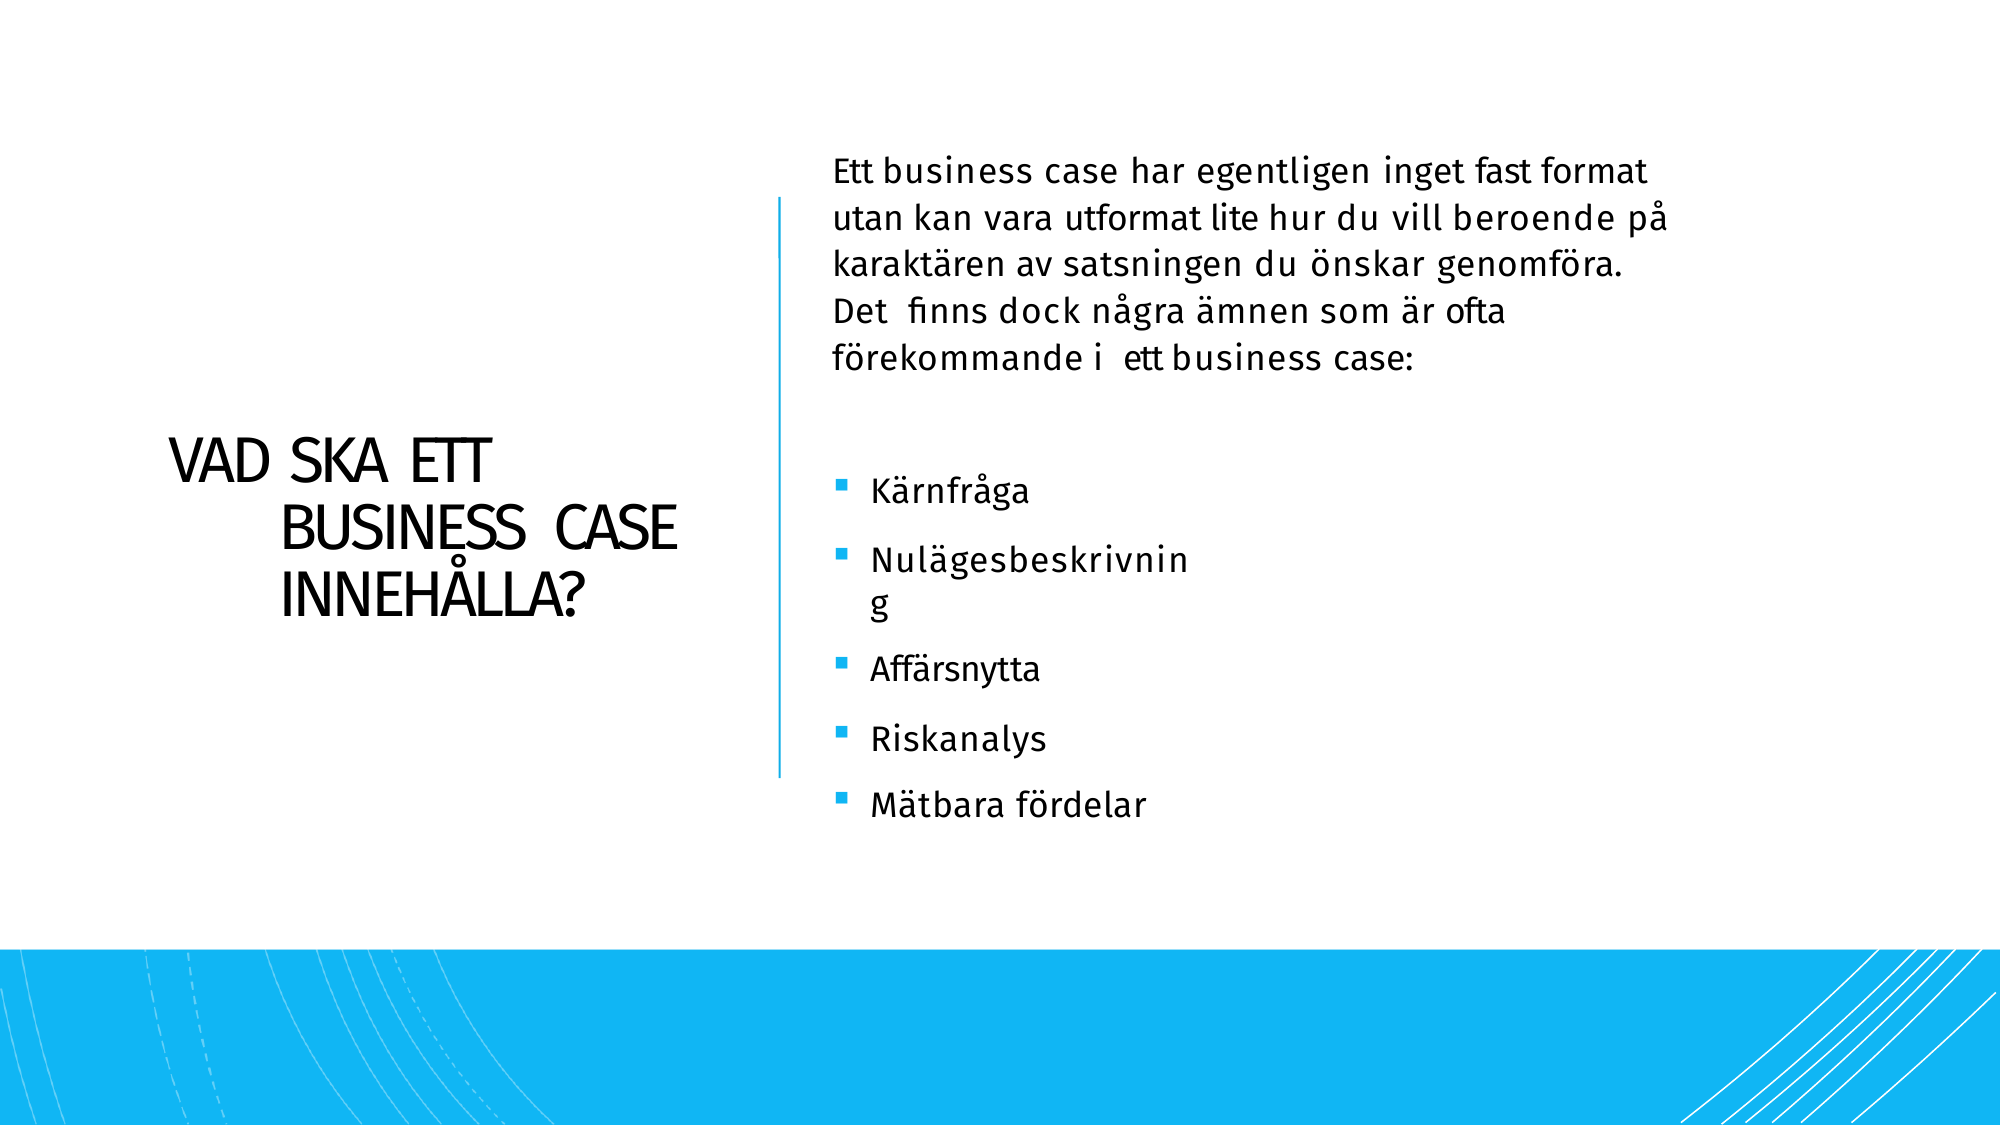

# Ett business case har egentligen inget fast format  utan kan vara utformat lite hur du vill beroende på  karaktären av satsningen du önskar genomföra. Det  finns dock några ämnen som är ofta förekommande i  ett business case:

VAD SKA ETT BUSINESS  CASE INNEHÅLLA?
Kärnfråga
Nulägesbeskrivning
Affärsnytta
Riskanalys
Mätbara fördelar